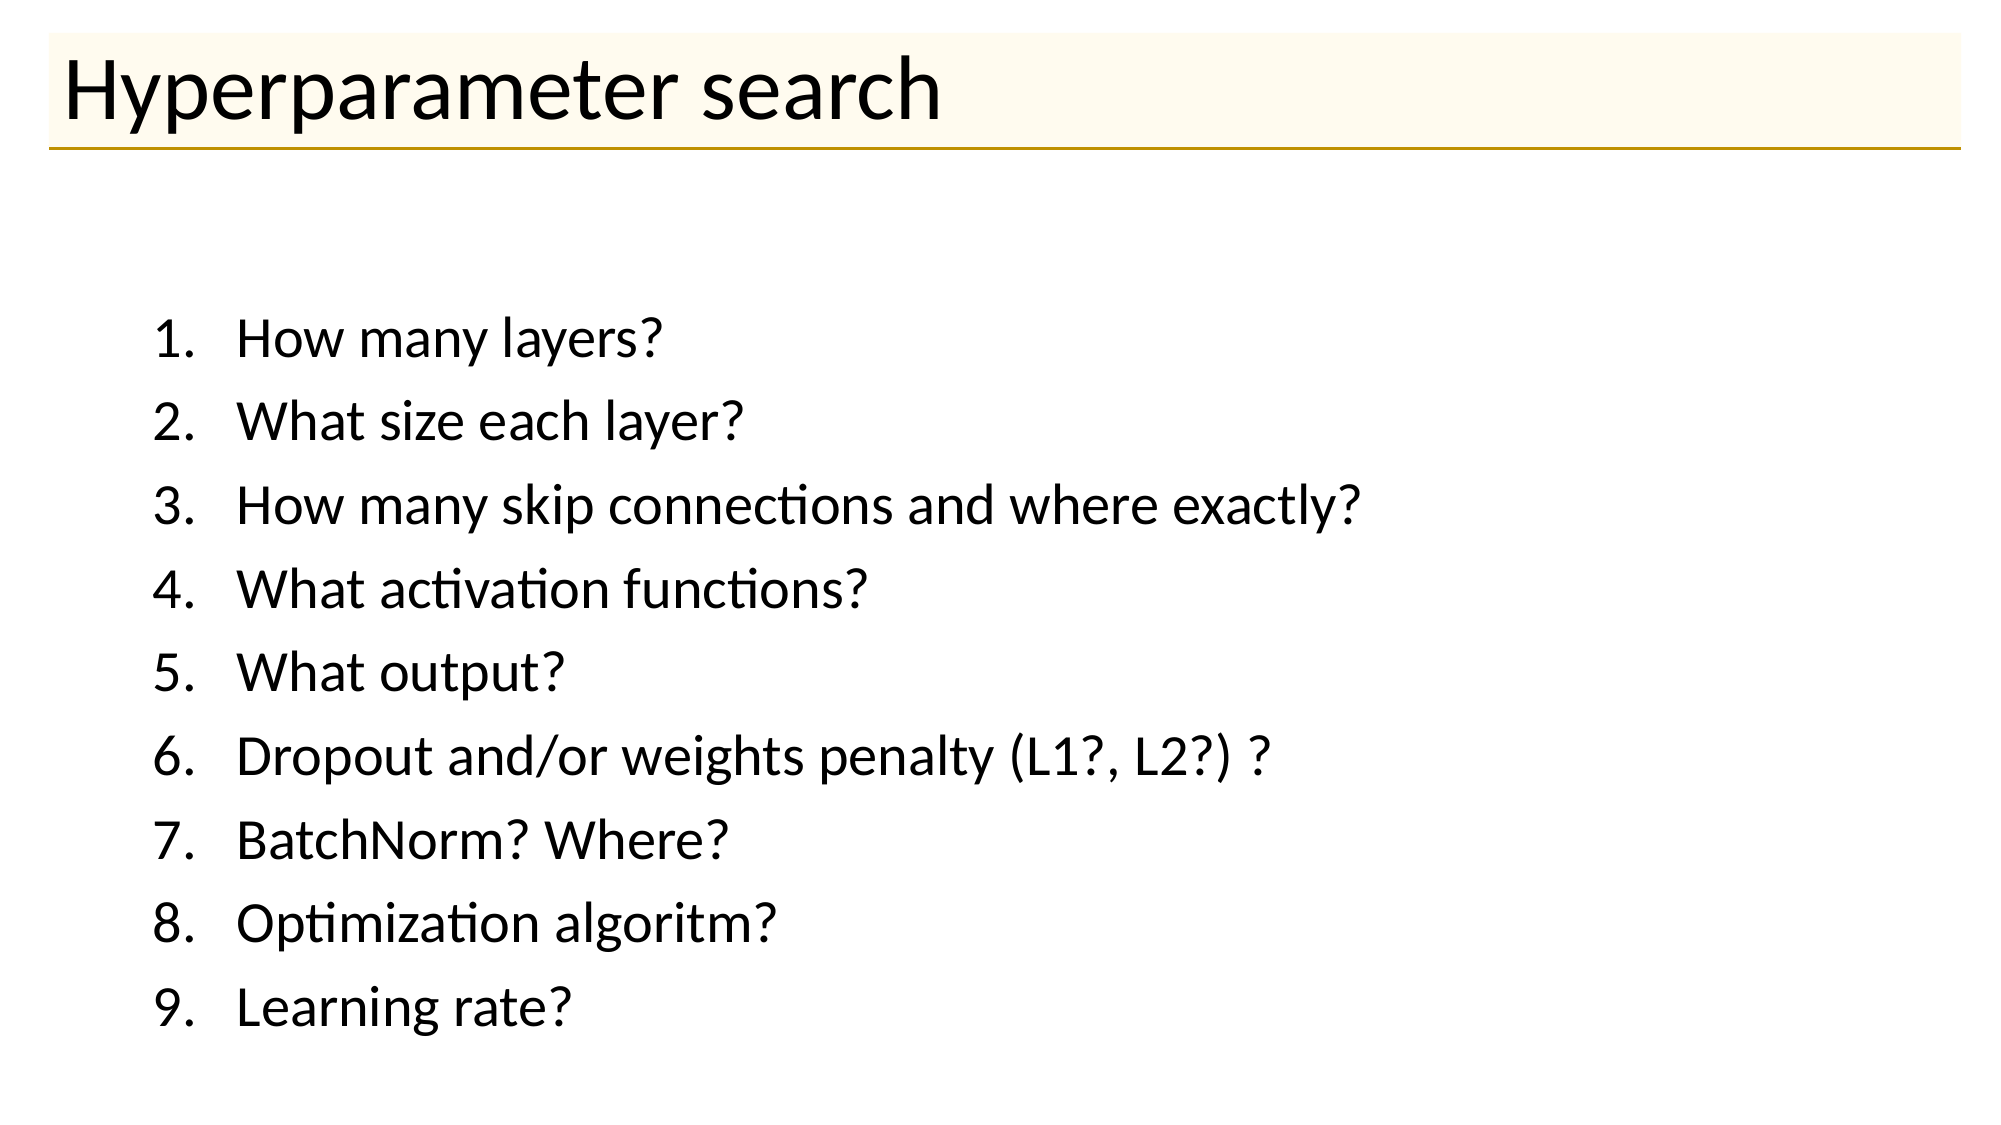

# Hyperparameter search
How many layers?
What size each layer?
How many skip connections and where exactly?
What activation functions?
What output?
Dropout and/or weights penalty (L1?, L2?) ?
BatchNorm? Where?
Optimization algoritm?
Learning rate?